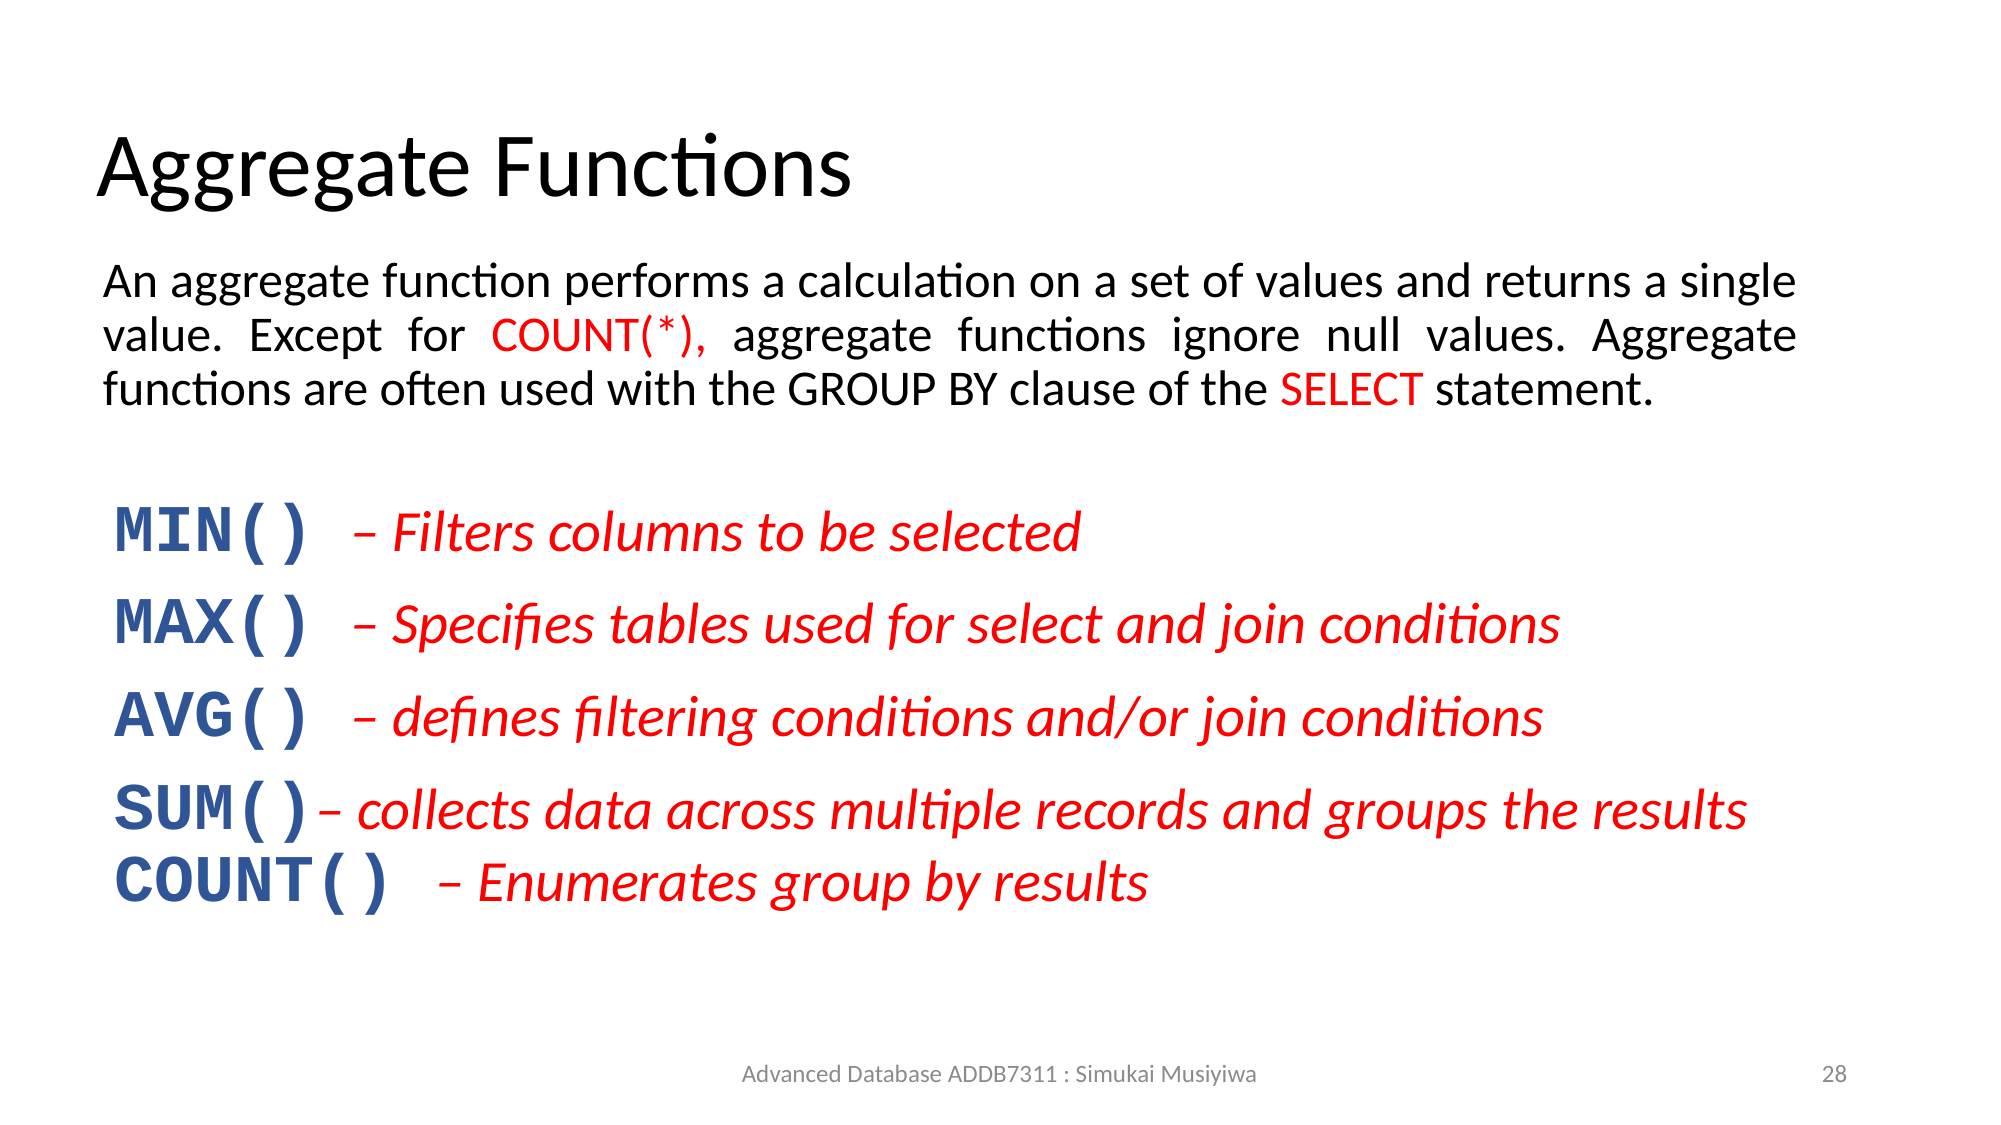

# Aggregate Functions
An aggregate function performs a calculation on a set of values and returns a single value. Except for COUNT(*), aggregate functions ignore null values. Aggregate functions are often used with the GROUP BY clause of the SELECT statement.
MIN() – Filters columns to be selected
MAX() – Specifies tables used for select and join conditions
AVG() – defines filtering conditions and/or join conditions
SUM()– collects data across multiple records and groups the results COUNT() – Enumerates group by results
Advanced Database ADDB7311 : Simukai Musiyiwa
28